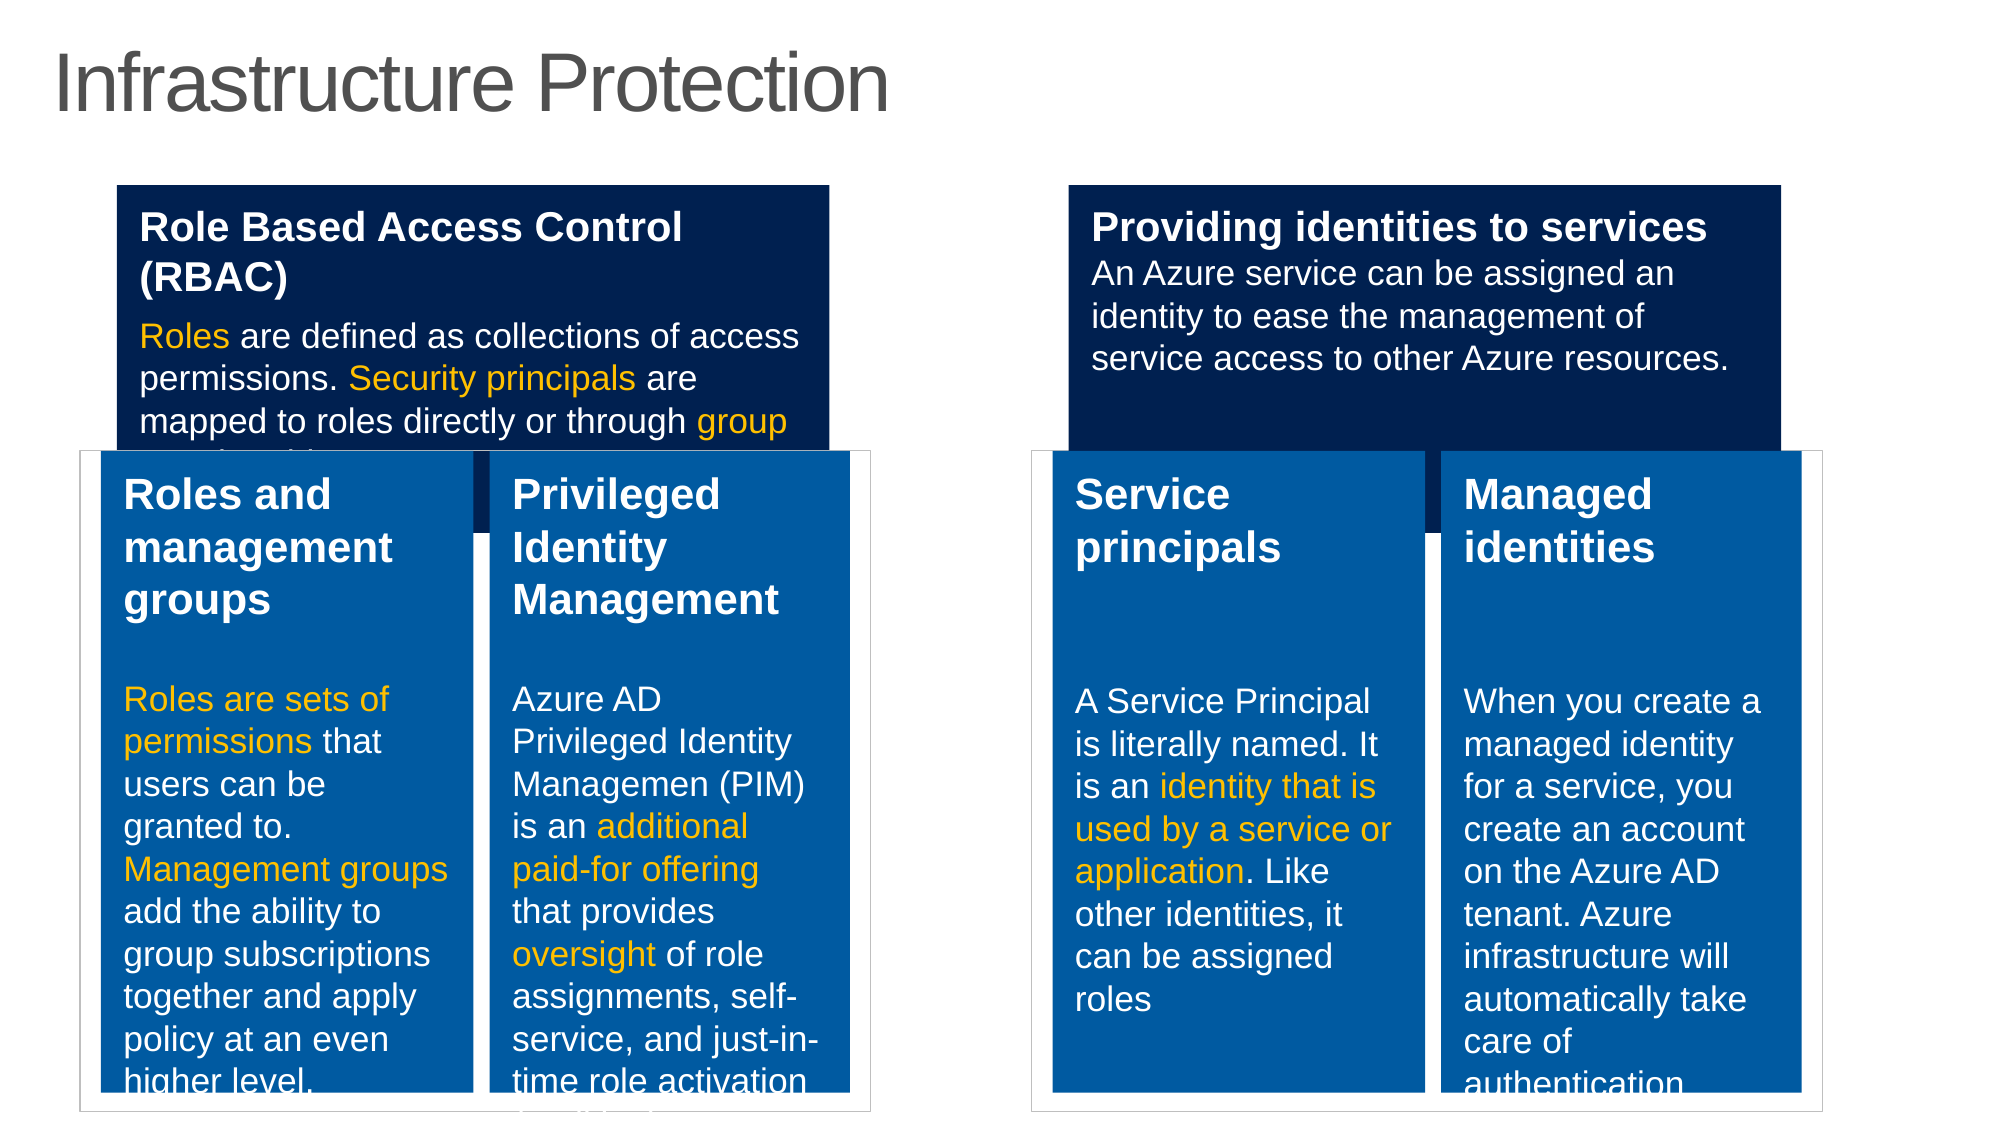

# Infrastructure Protection
Role Based Access Control (RBAC)
Roles are defined as collections of access permissions. Security principals are mapped to roles directly or through group membership.

Providing identities to services
An Azure service can be assigned an identity to ease the management of service access to other Azure resources.

Roles and management groups

Roles are sets of permissions that users can be granted to. Management groups add the ability to group subscriptions together and apply policy at an even higher level.
Service principals

A Service Principal is literally named. It is an identity that is used by a service or application. Like other identities, it can be assigned roles

Privileged Identity Management

Azure AD Privileged Identity Managemen (PIM) is an additional paid-for offering that provides oversight of role assignments, self-service, and just-in-time role activation (auditing)
Managed identities

When you create a managed identity for a service, you create an account on the Azure AD tenant. Azure infrastructure will automatically take care of authentication